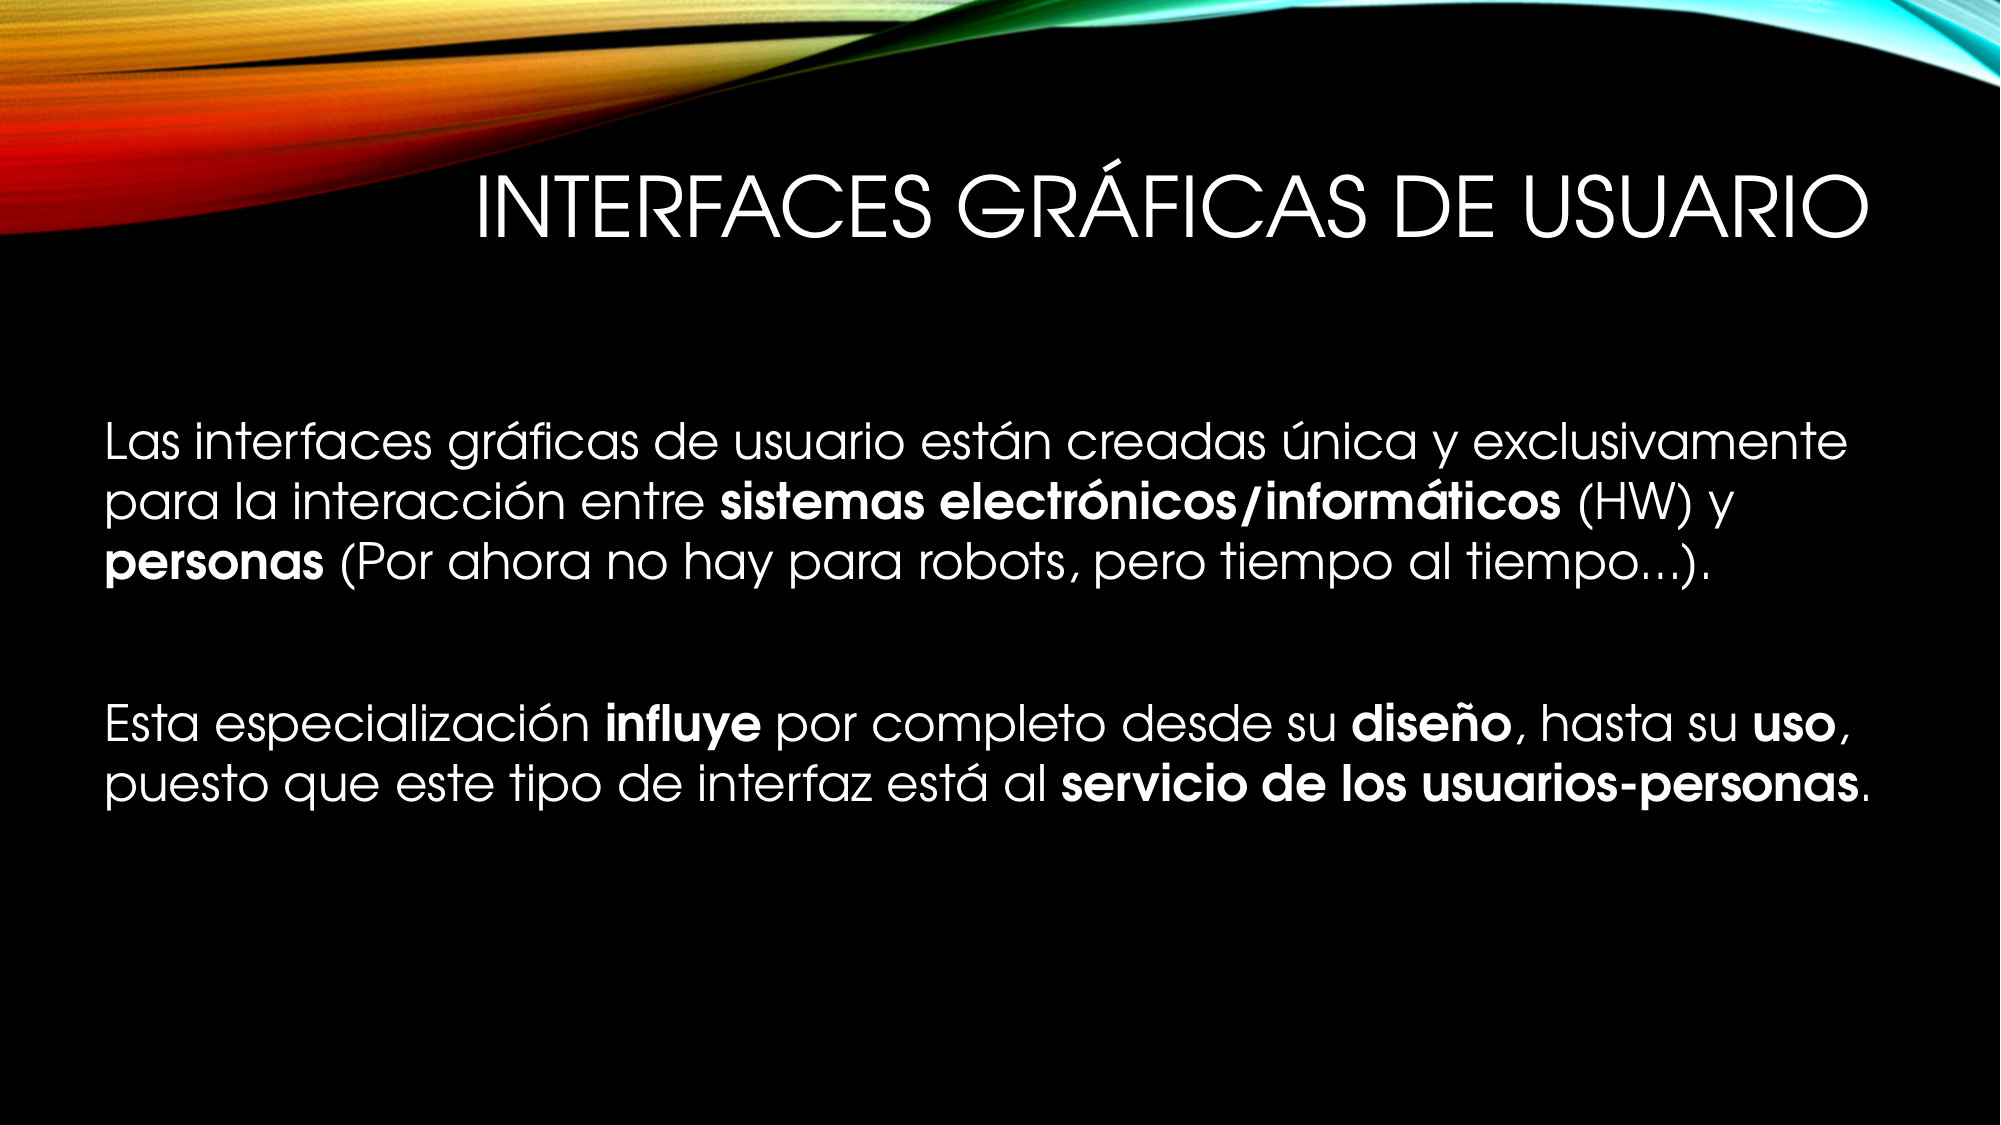

# Interfaces Gráficas de usuario
Las interfaces gráficas de usuario están creadas única y exclusivamente para la interacción entre sistemas electrónicos/informáticos (HW) y personas (Por ahora no hay para robots, pero tiempo al tiempo…).

Esta especialización influye por completo desde su diseño, hasta su uso, puesto que este tipo de interfaz está al servicio de los usuarios-personas.